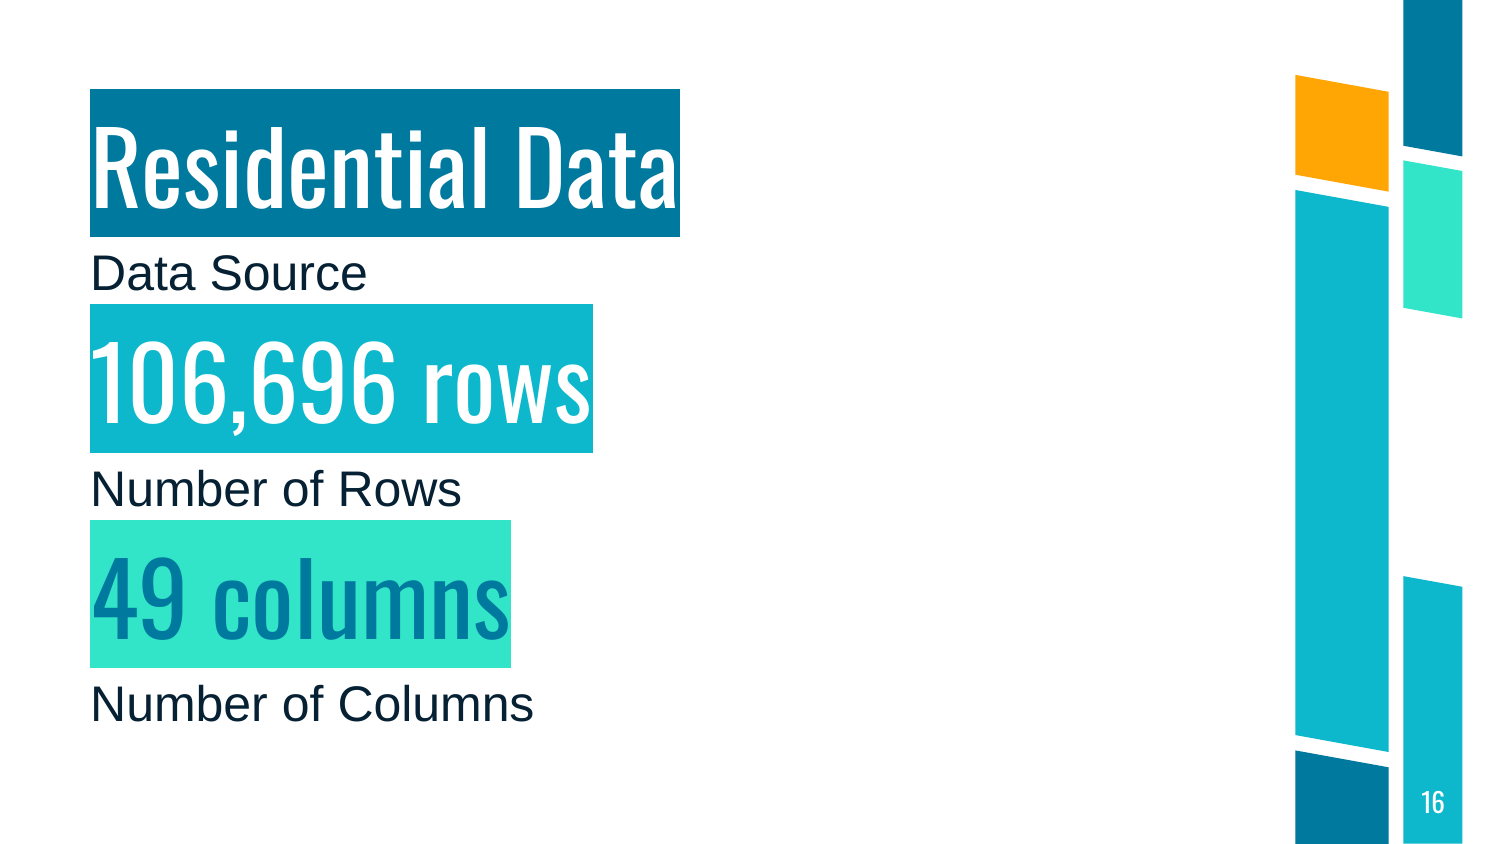

Residential Data
Data Source
106,696 rows
Number of Rows
49 columns
Number of Columns
16